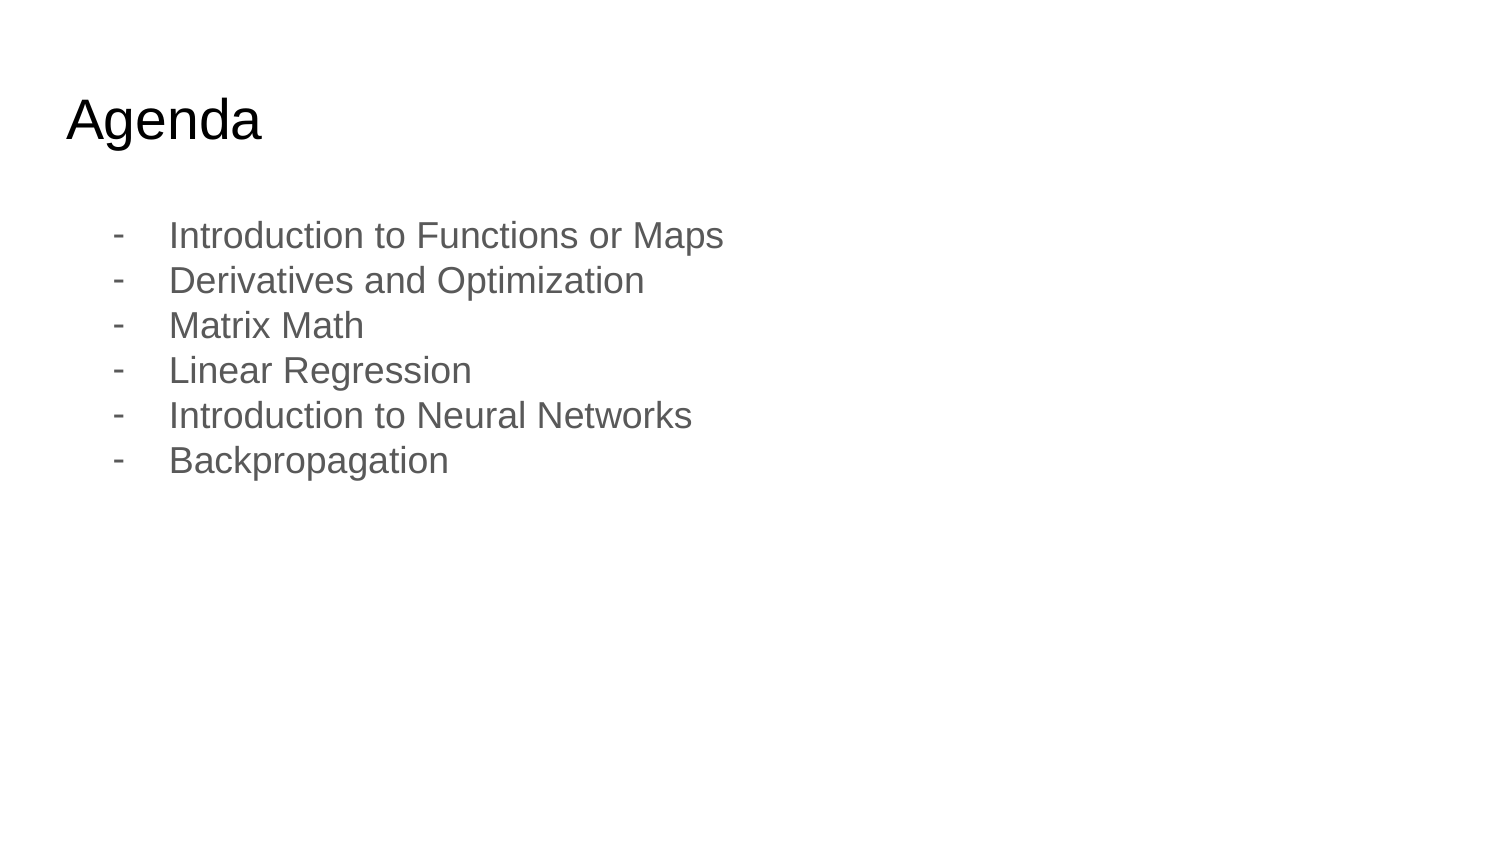

Agenda
Introduction to Functions or Maps
Derivatives and Optimization
Matrix Math
Linear Regression
Introduction to Neural Networks
Backpropagation